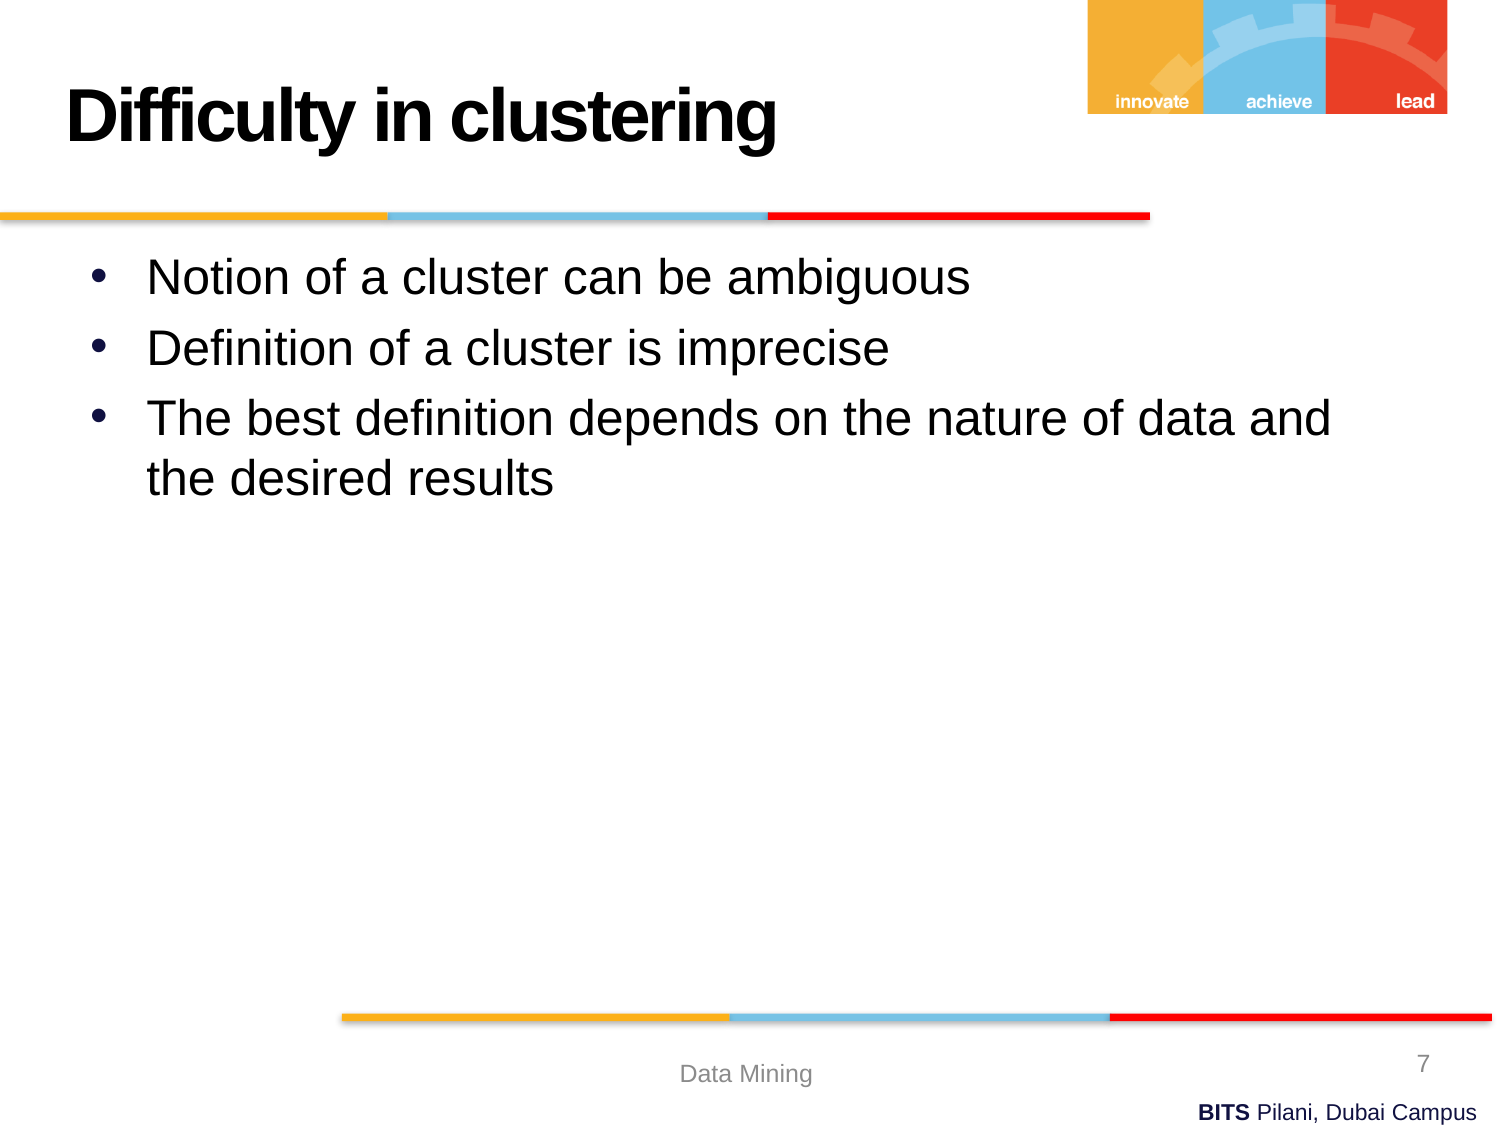

Difficulty in clustering
Notion of a cluster can be ambiguous
Definition of a cluster is imprecise
The best definition depends on the nature of data and the desired results

7
Data Mining